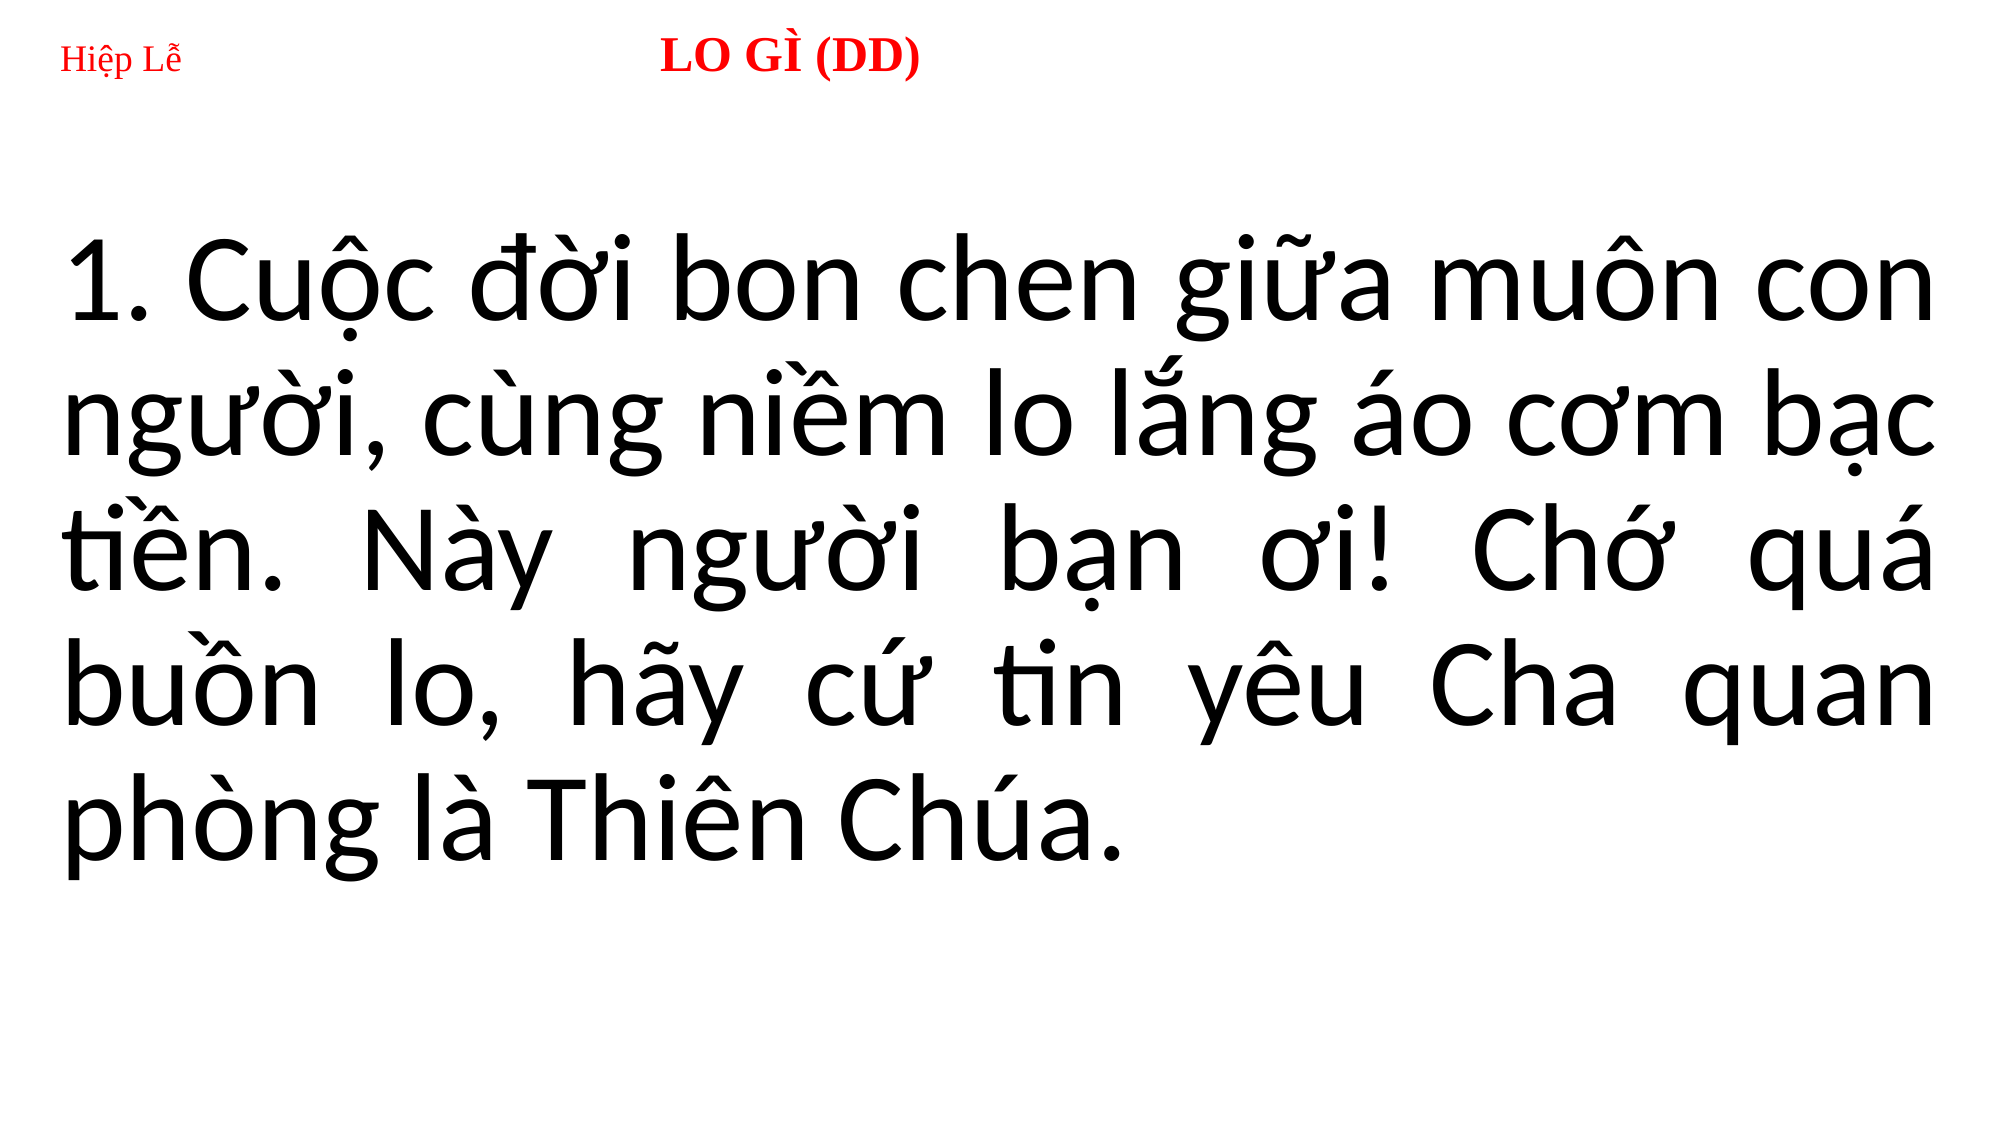

# Hiệp Lễ                               		LO GÌ (DD)
1. Cuộc đời bon chen giữa muôn con người, cùng niềm lo lắng áo cơm bạc tiền. Này người bạn ơi! Chớ quá buồn lo, hãy cứ tin yêu Cha quan phòng là Thiên Chúa.